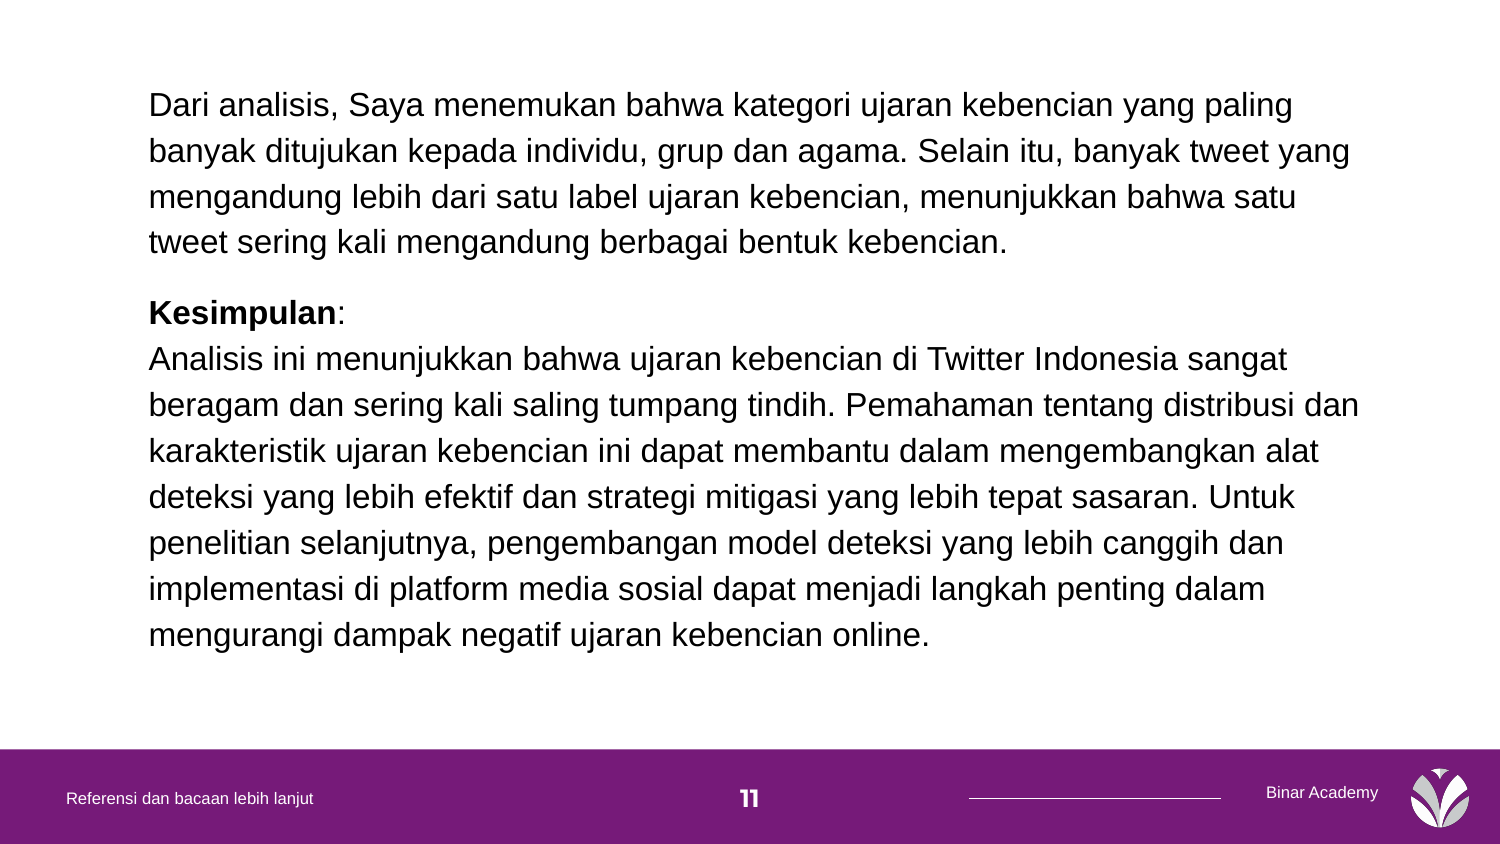

Dari analisis, Saya menemukan bahwa kategori ujaran kebencian yang paling banyak ditujukan kepada individu, grup dan agama. Selain itu, banyak tweet yang mengandung lebih dari satu label ujaran kebencian, menunjukkan bahwa satu tweet sering kali mengandung berbagai bentuk kebencian.
Kesimpulan:
Analisis ini menunjukkan bahwa ujaran kebencian di Twitter Indonesia sangat beragam dan sering kali saling tumpang tindih. Pemahaman tentang distribusi dan karakteristik ujaran kebencian ini dapat membantu dalam mengembangkan alat deteksi yang lebih efektif dan strategi mitigasi yang lebih tepat sasaran. Untuk penelitian selanjutnya, pengembangan model deteksi yang lebih canggih dan implementasi di platform media sosial dapat menjadi langkah penting dalam mengurangi dampak negatif ujaran kebencian online.

# Referensi dan bacaan lebih lanjut
11